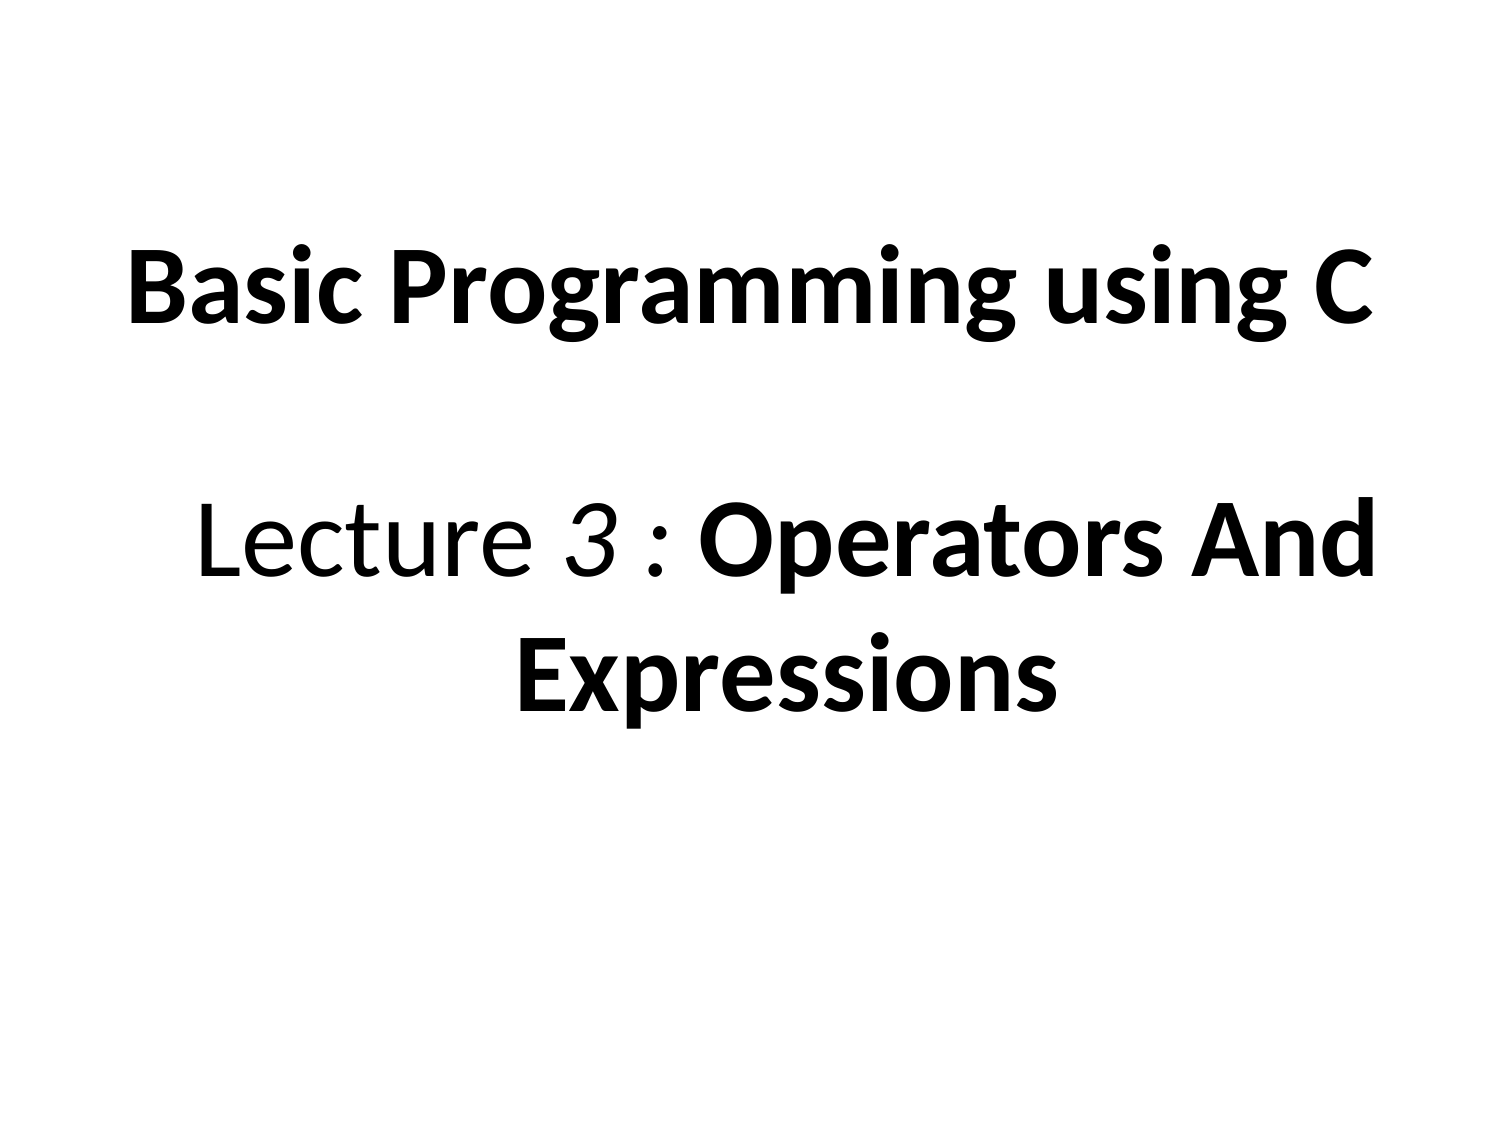

# Basic Programming using C
Lecture 3 : Operators And Expressions